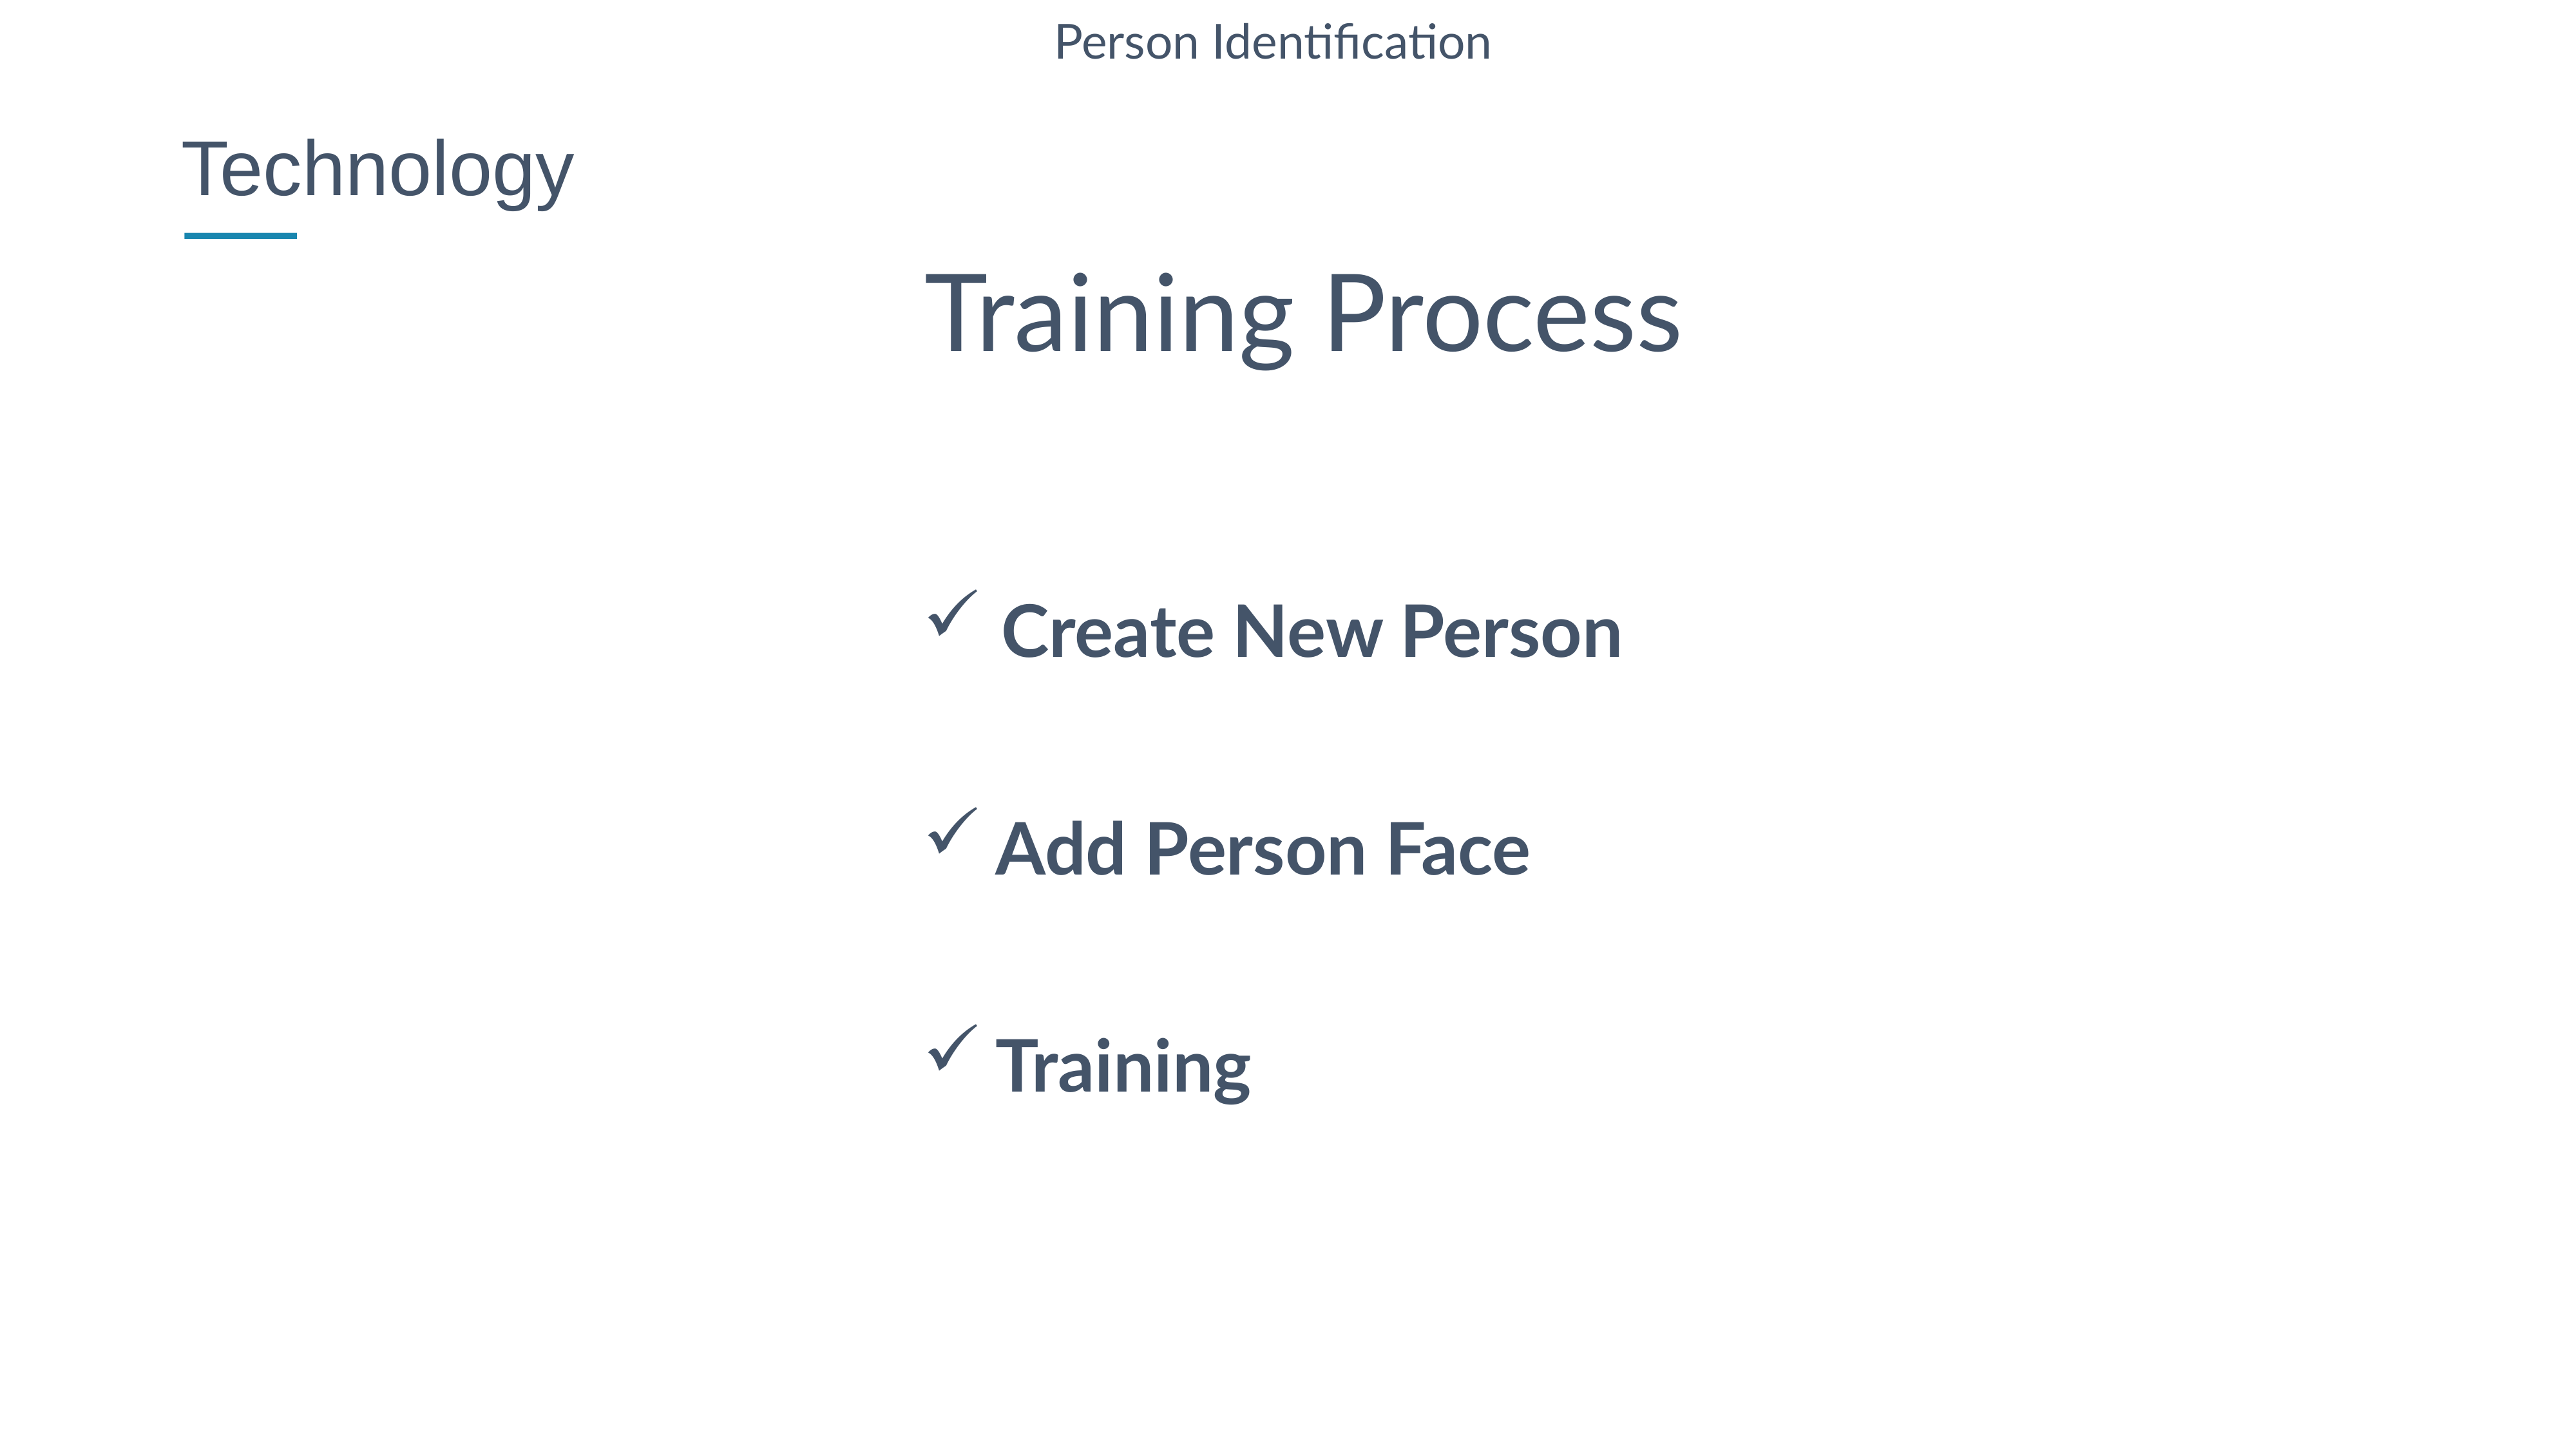

Person Identification
Technology

Training Process
Create New Person
Add Person Face
Training